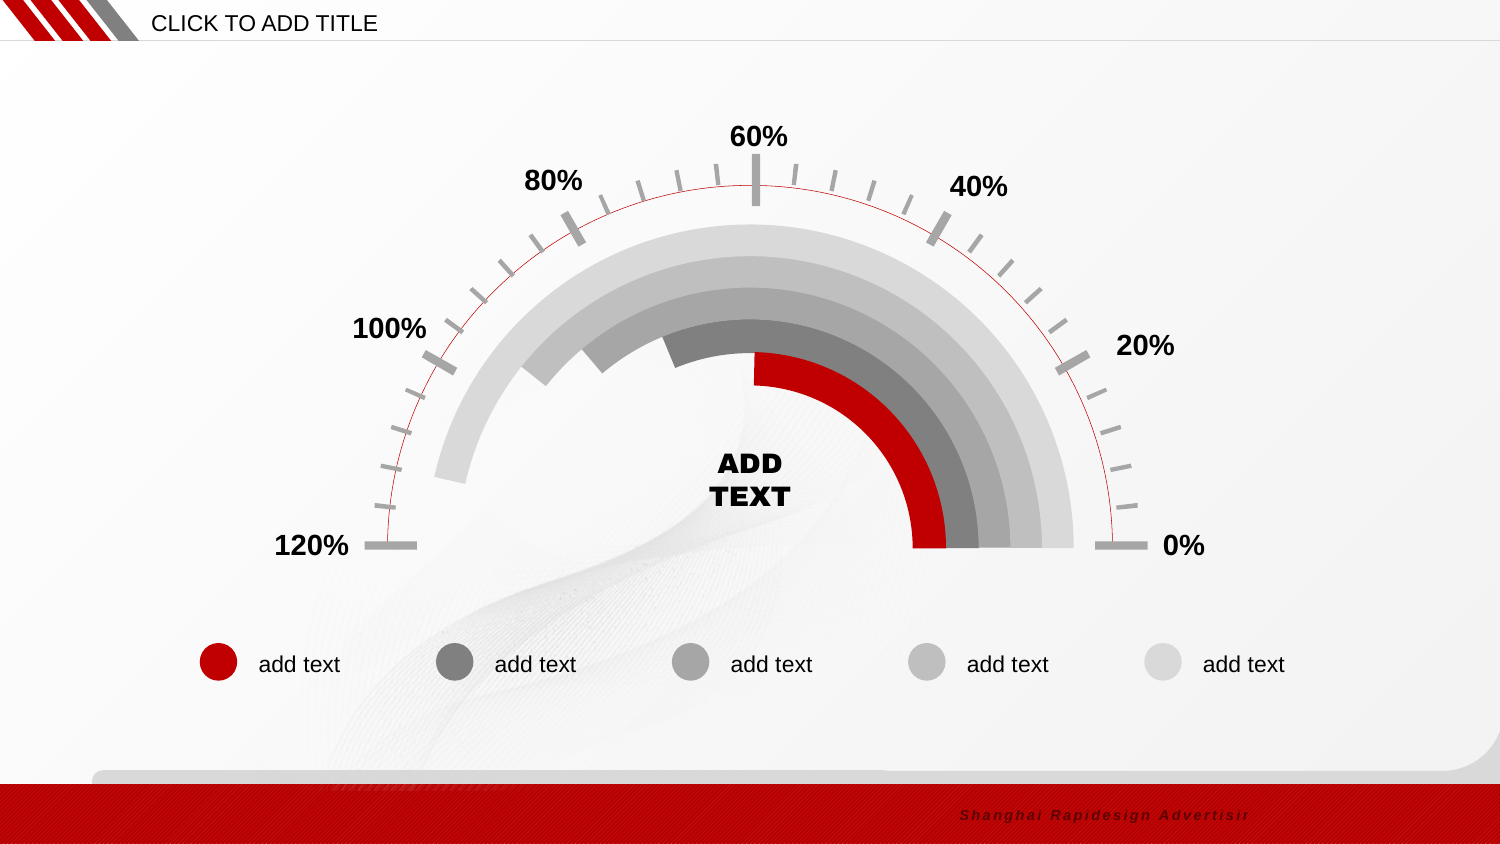

CLICK TO ADD TITLE
60%

80%
40%

100%
20%
ADD
TEXT
120%
0%
add text

add text

add text

add text

add text